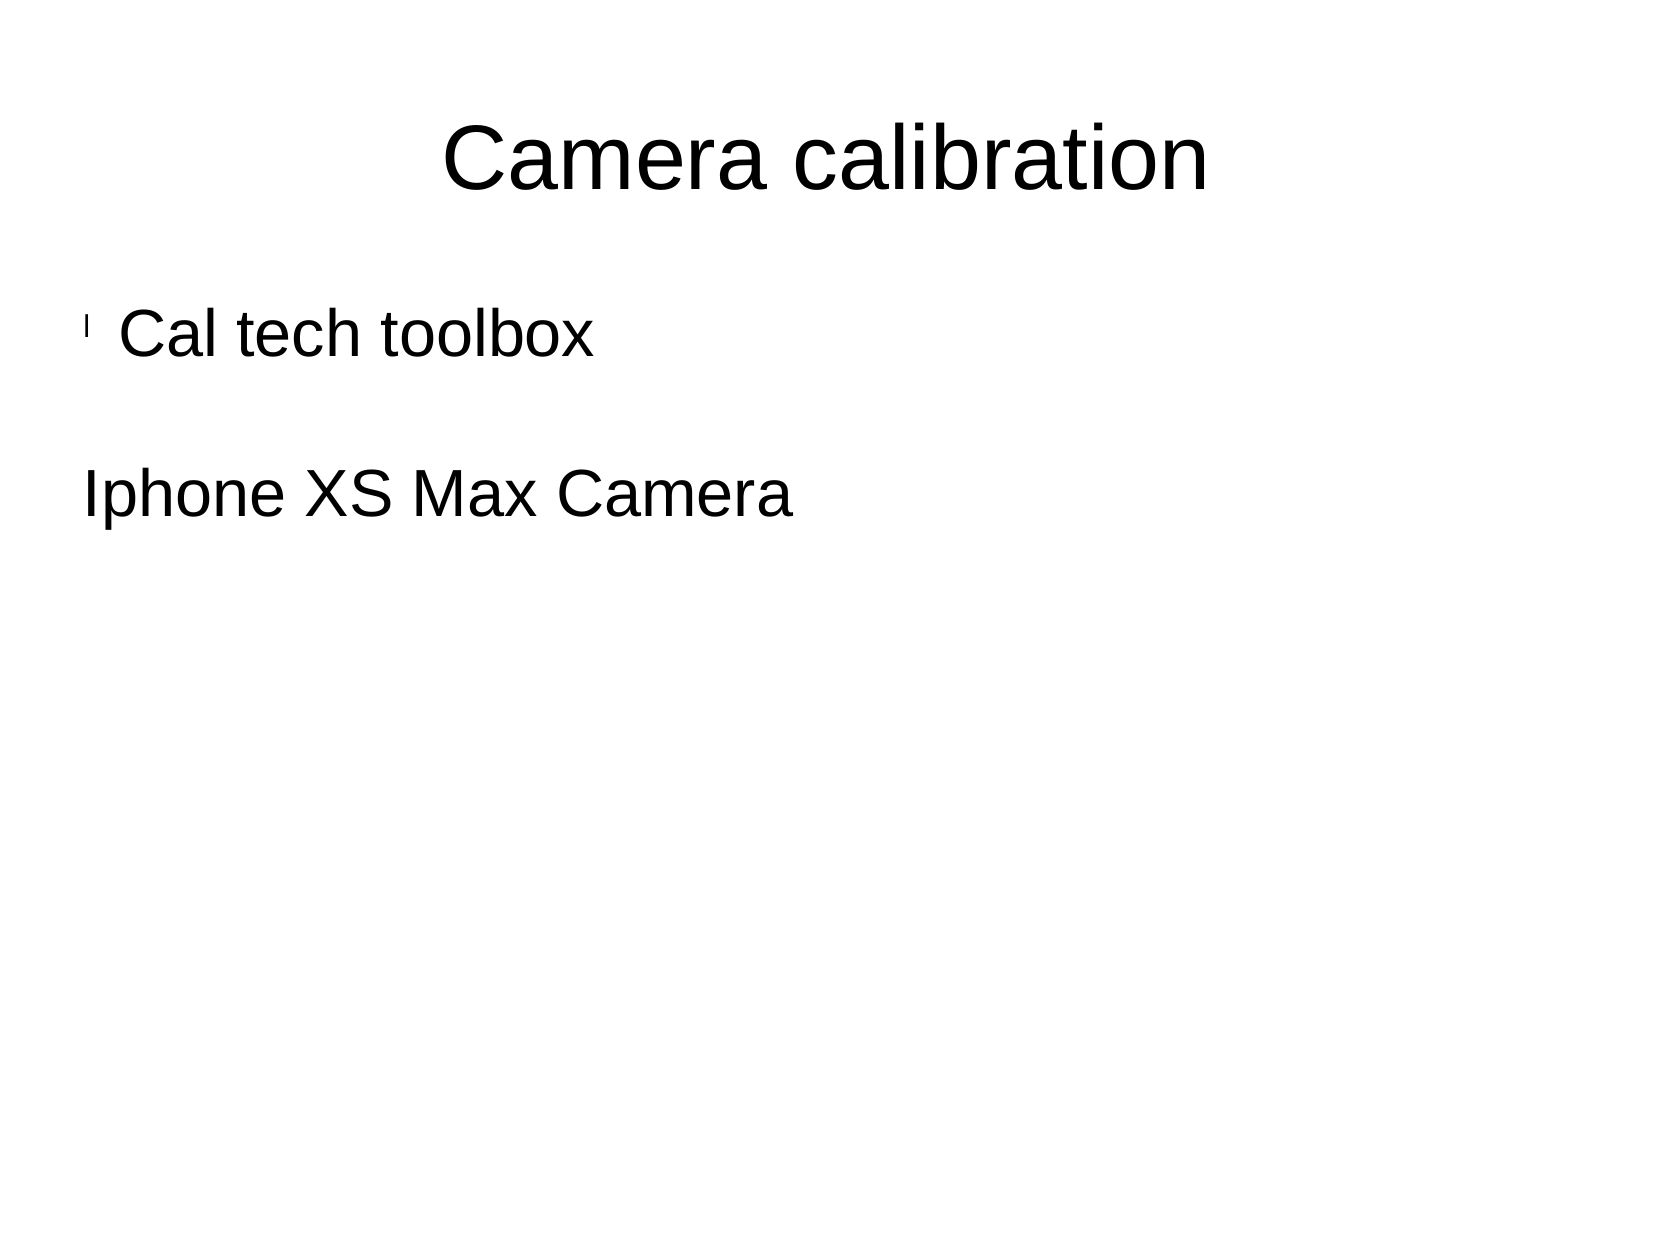

Camera calibration
Cal tech toolbox

Iphone XS Max Camera